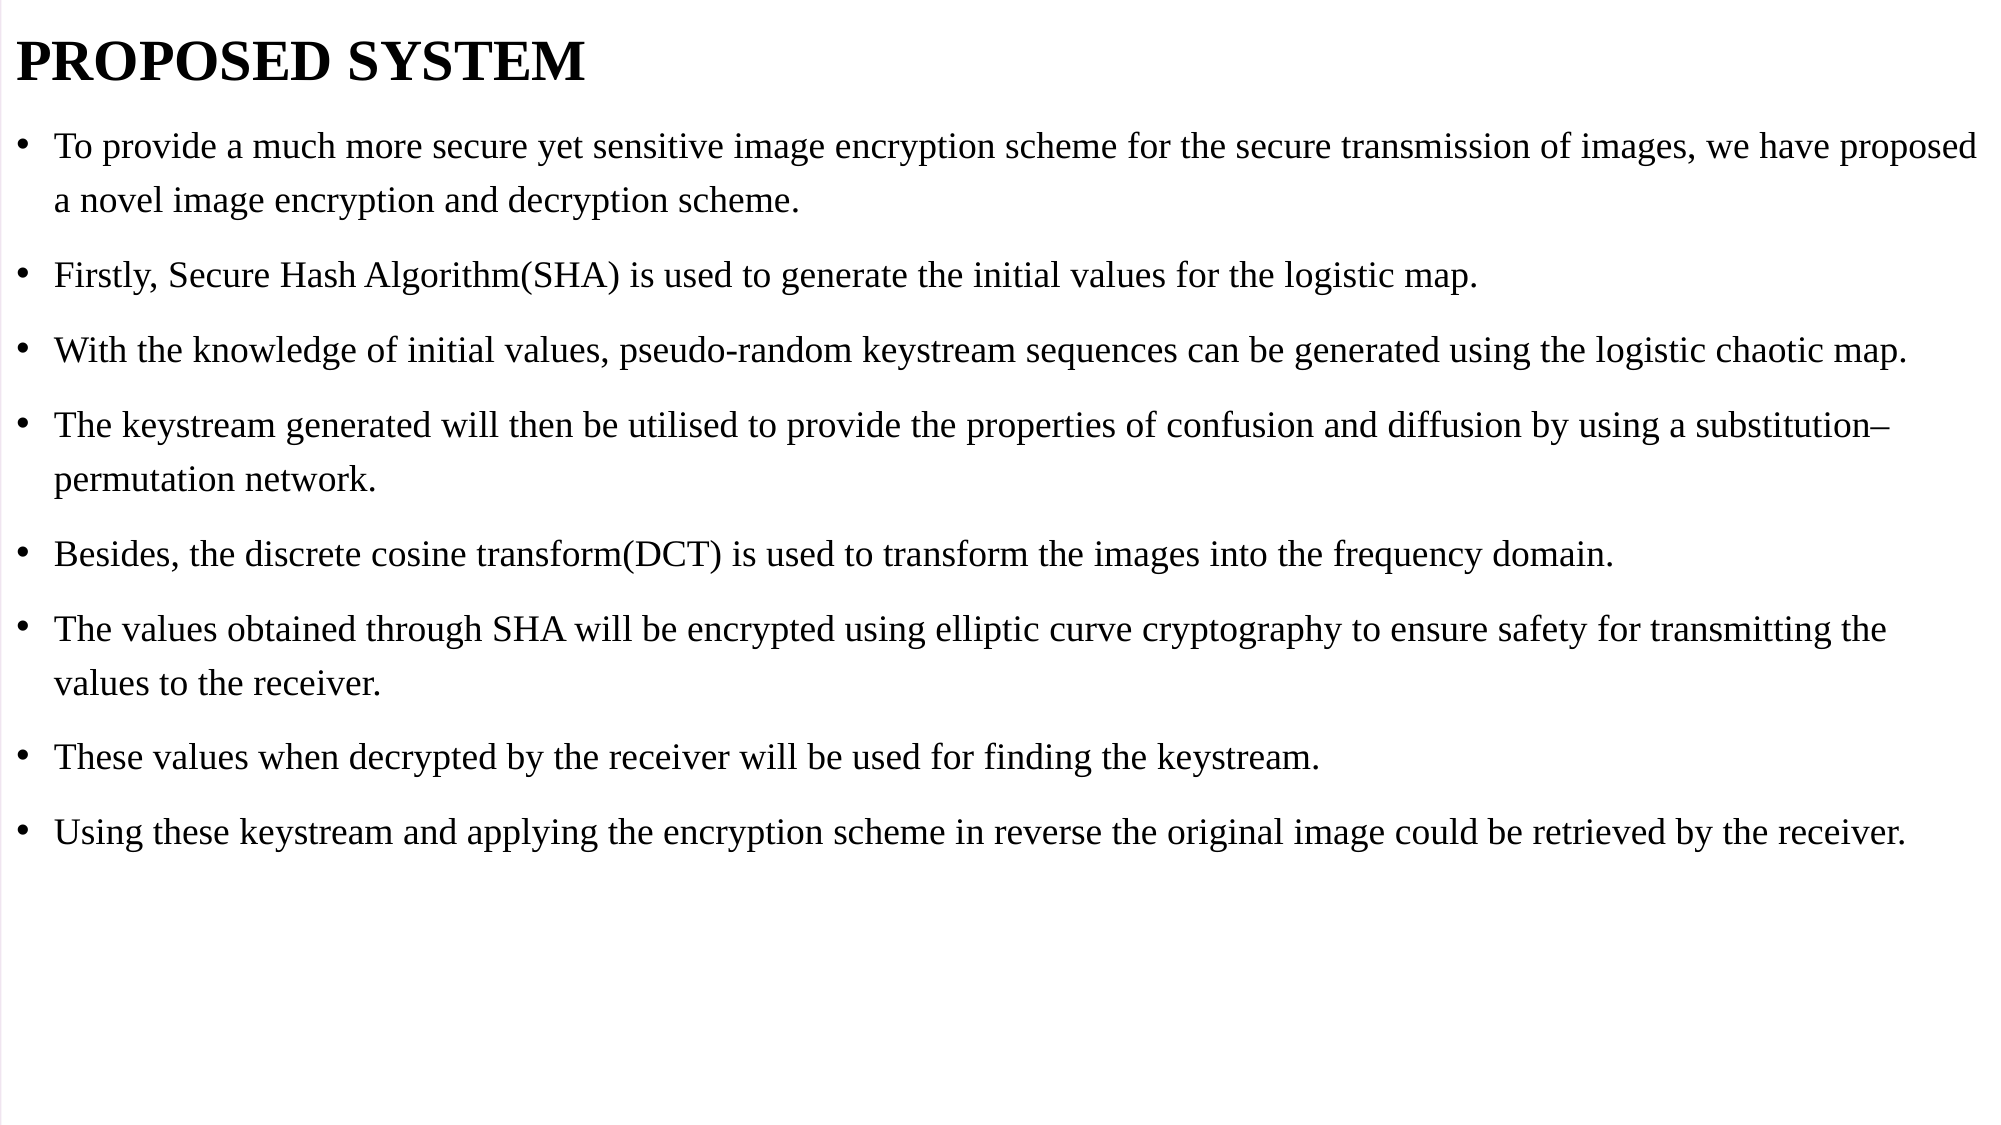

PROPOSED SYSTEM
To provide a much more secure yet sensitive image encryption scheme for the secure transmission of images, we have proposed a novel image encryption and decryption scheme.
Firstly, Secure Hash Algorithm(SHA) is used to generate the initial values for the logistic map.
With the knowledge of initial values, pseudo-random keystream sequences can be generated using the logistic chaotic map.
The keystream generated will then be utilised to provide the properties of confusion and diffusion by using a substitution–permutation network.
Besides, the discrete cosine transform(DCT) is used to transform the images into the frequency domain.
The values obtained through SHA will be encrypted using elliptic curve cryptography to ensure safety for transmitting the values to the receiver.
These values when decrypted by the receiver will be used for finding the keystream.
Using these keystream and applying the encryption scheme in reverse the original image could be retrieved by the receiver.